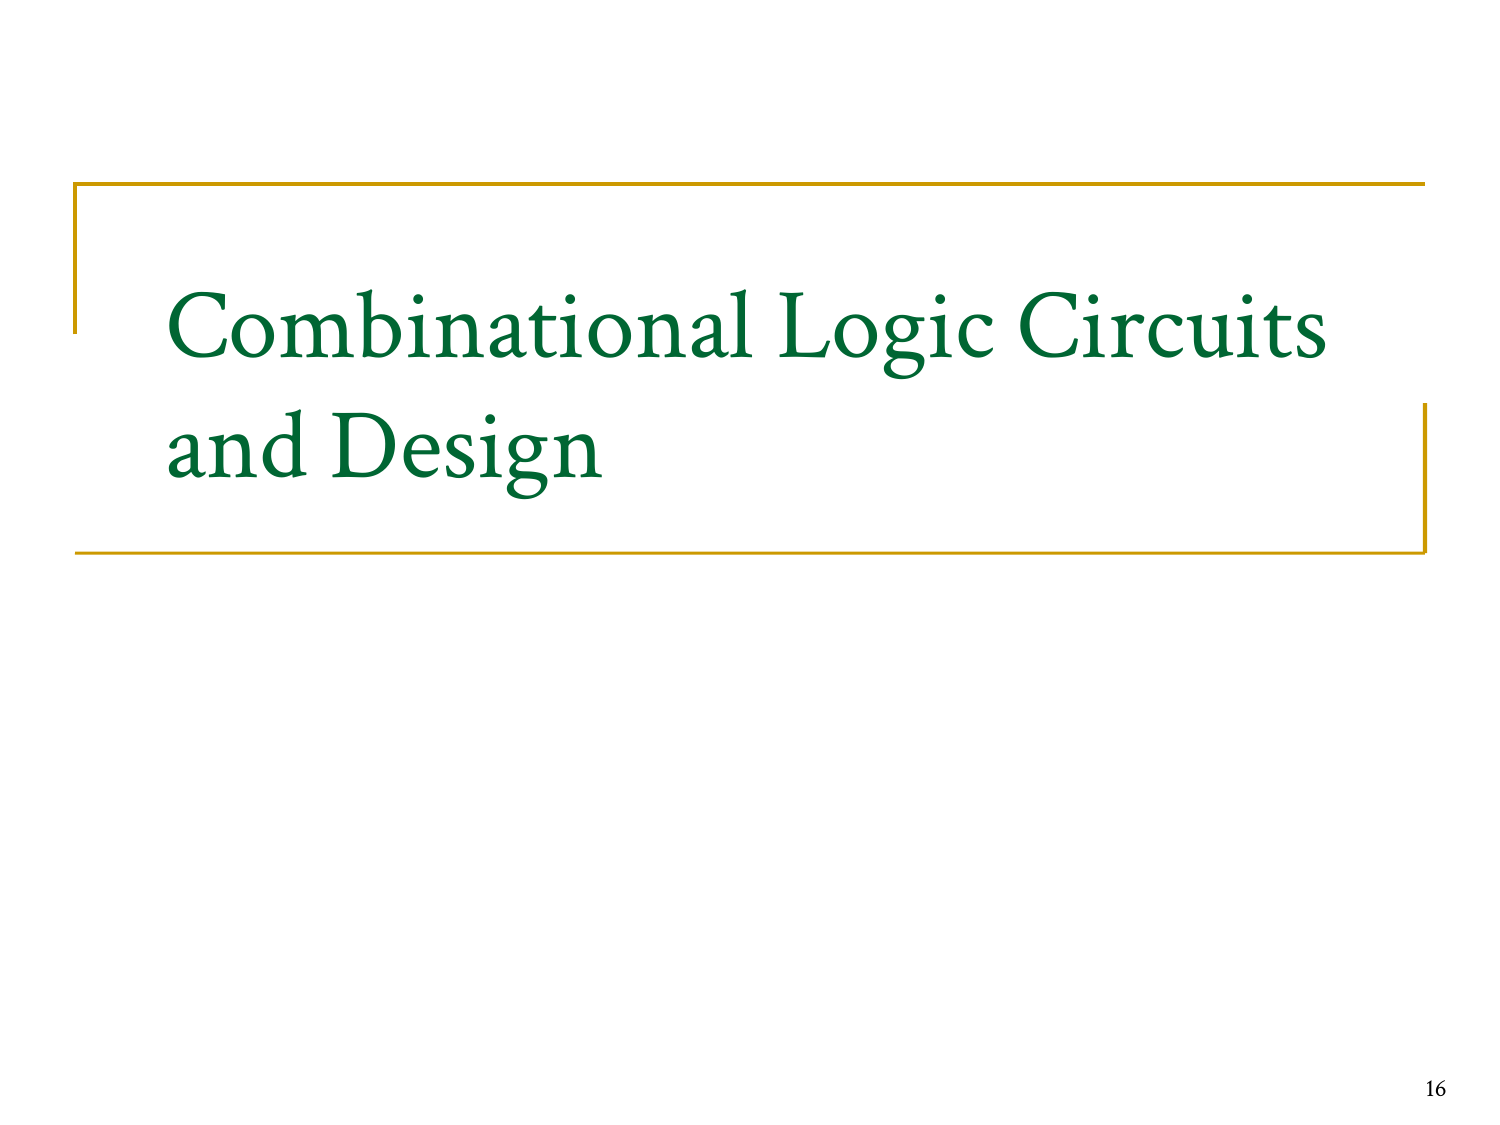

# Combinational Logic Circuits and Design

16